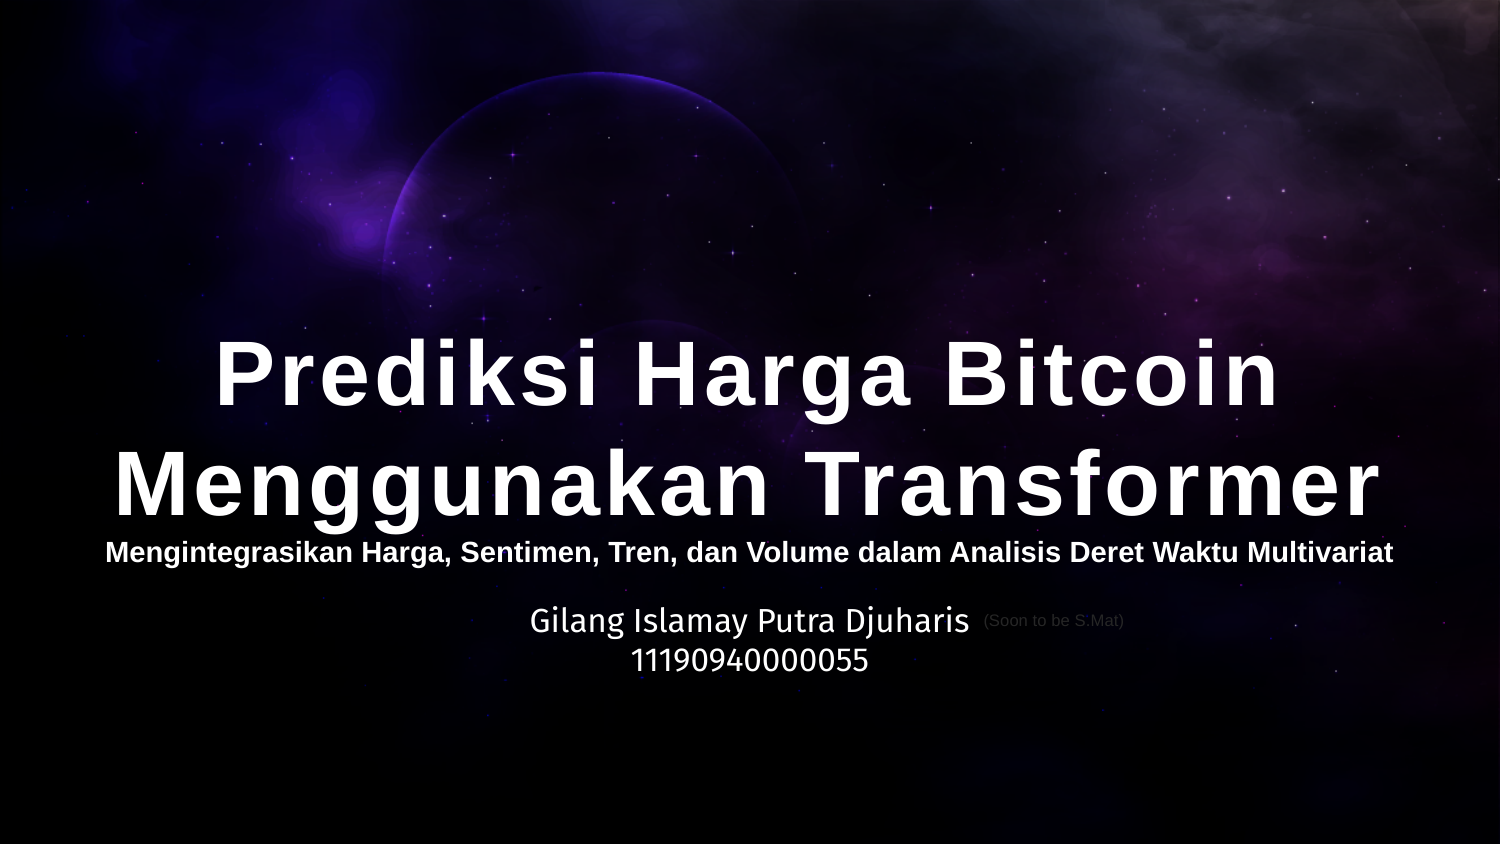

# Prediksi Harga Bitcoin Menggunakan Transformer Mengintegrasikan Harga, Sentimen, Tren, dan Volume dalam Analisis Deret Waktu Multivariat
Gilang Islamay Putra Djuharis
11190940000055
(Soon to be S.Mat)